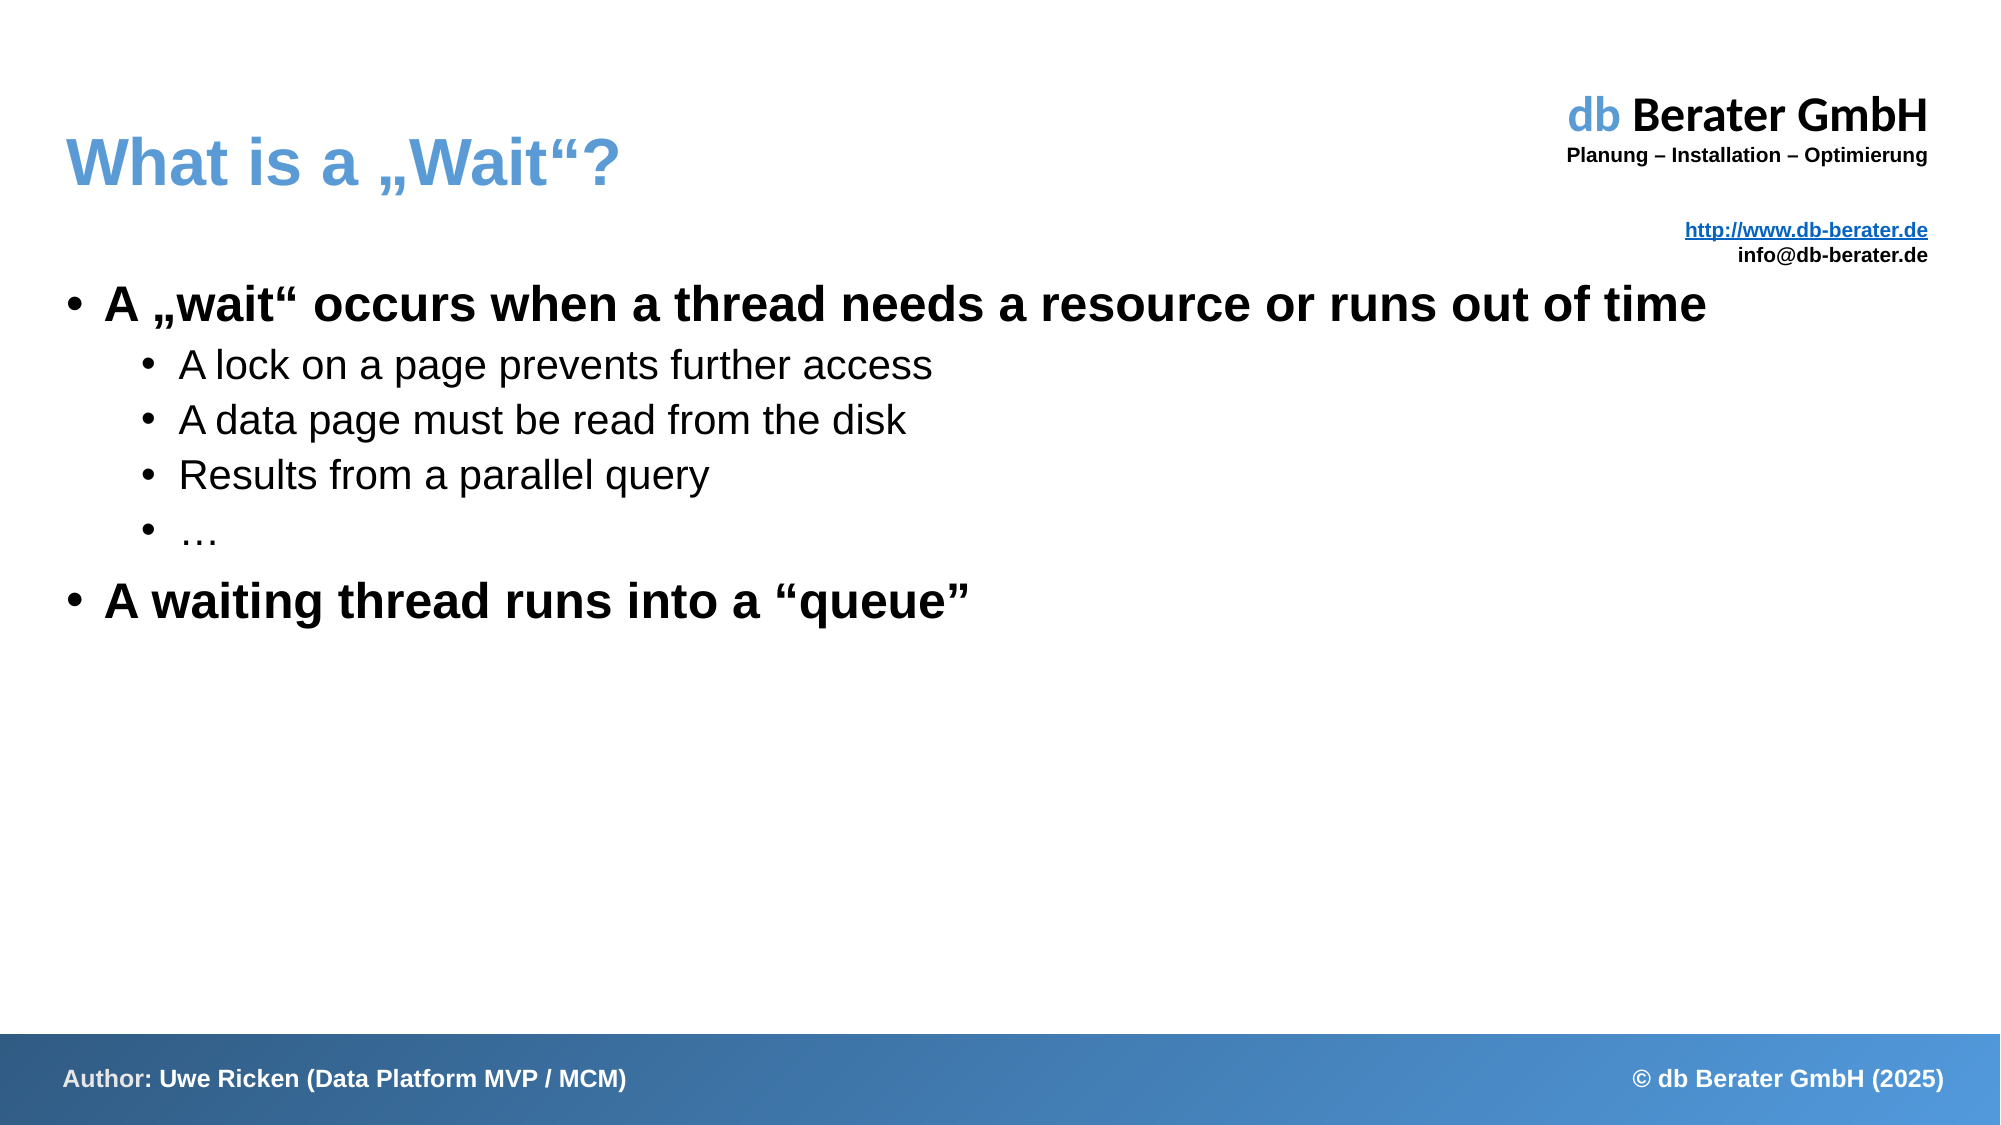

# What is a „Wait“?
A „wait“ occurs when a thread needs a resource or runs out of time
A lock on a page prevents further access
A data page must be read from the disk
Results from a parallel query
…
A waiting thread runs into a “queue”